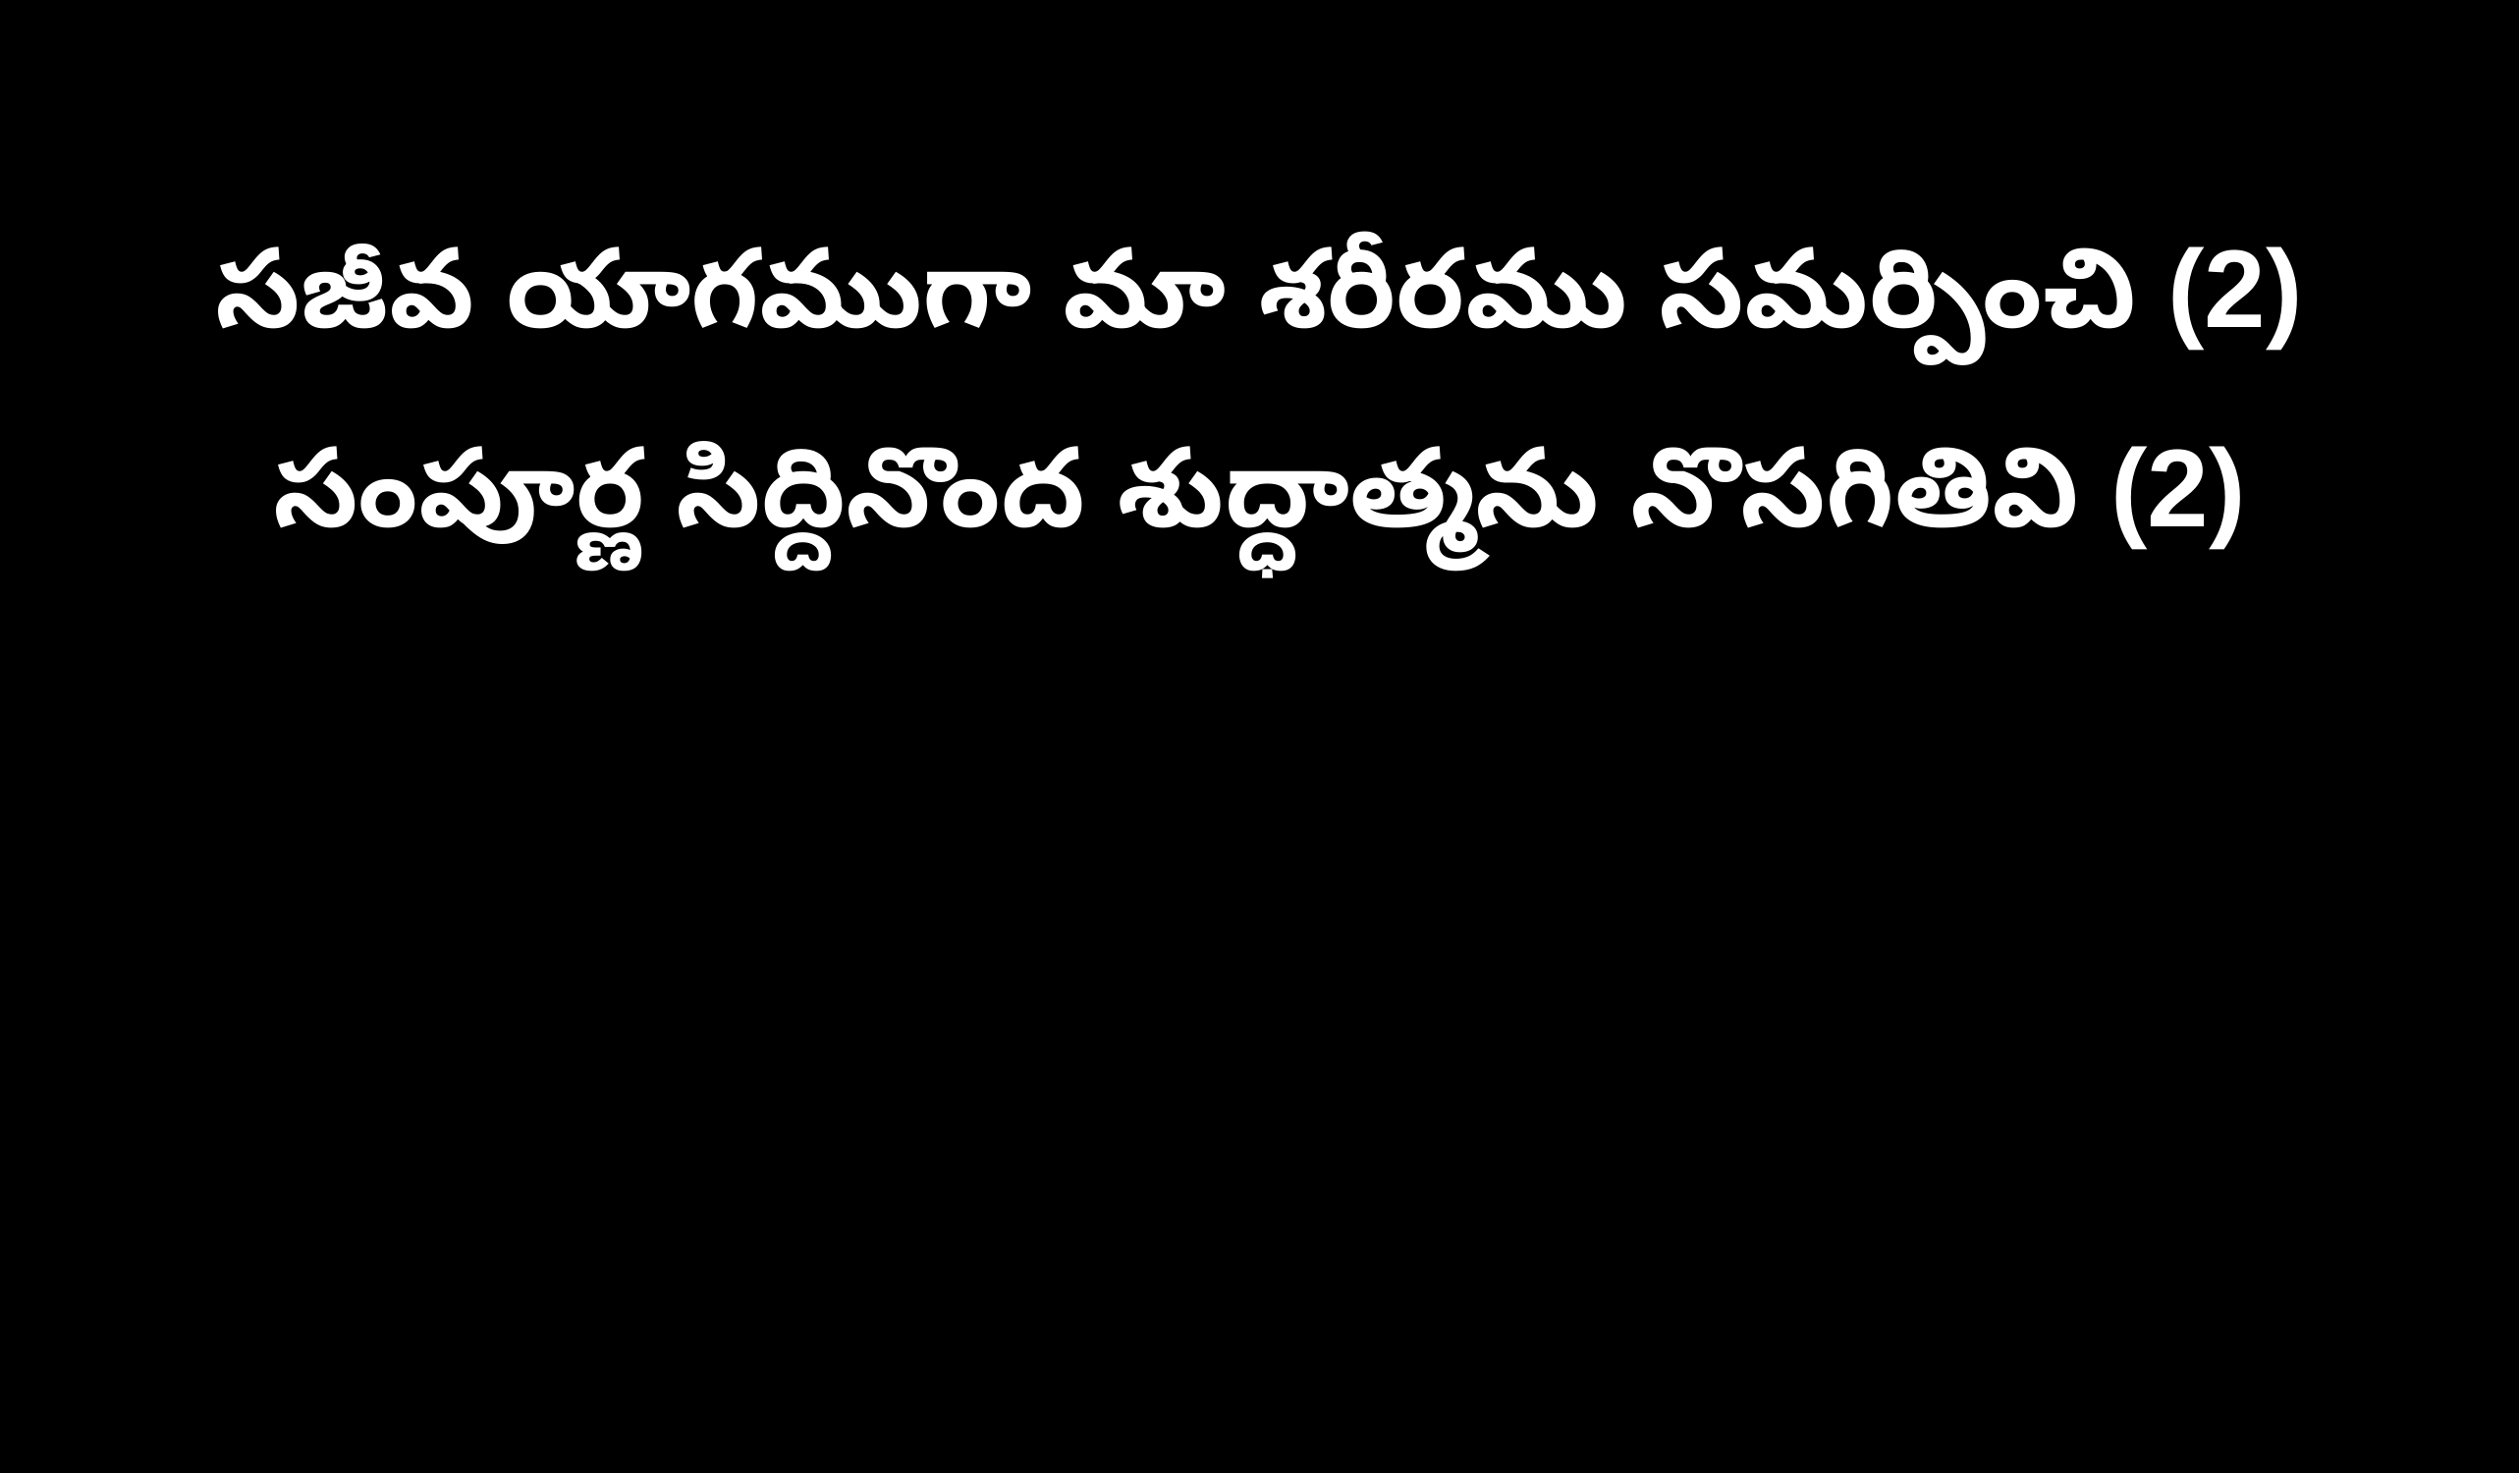

సజీవ యాగముగా మా శరీరము సమర్పించి (2)
సంపూర్ణ సిద్దినొంద శుద్ధాత్మను నొసగితివి (2)